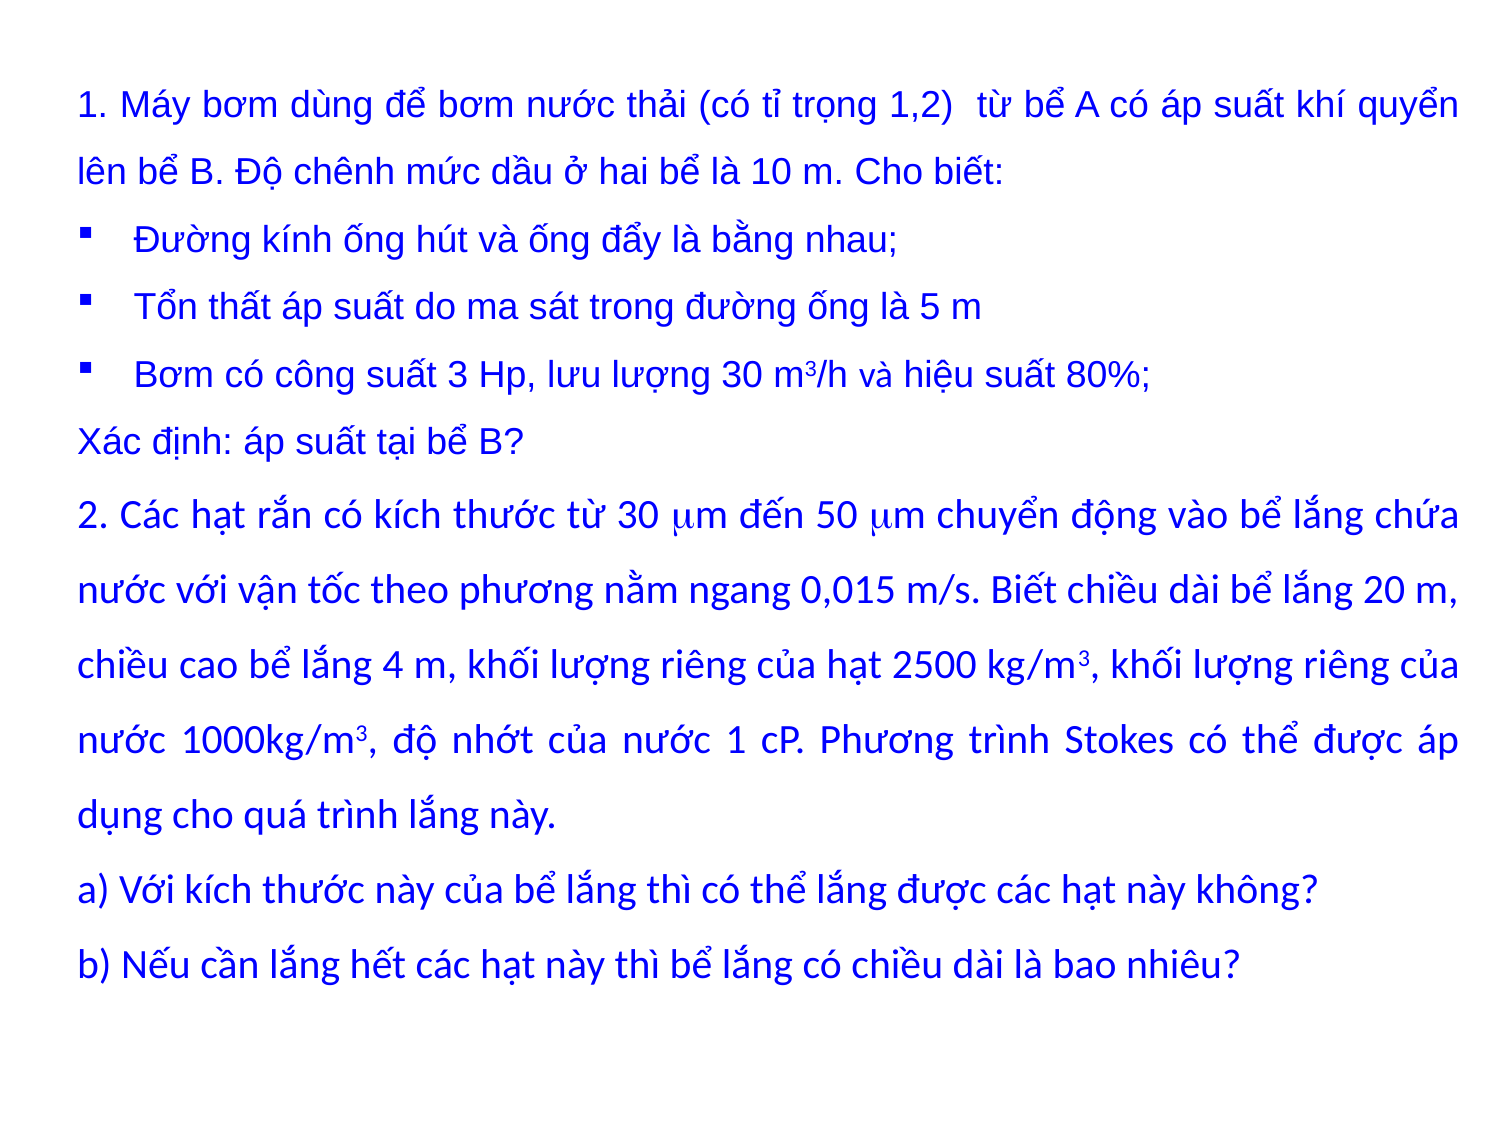

1. Máy bơm dùng để bơm nước thải (có tỉ trọng 1,2)  từ bể A có áp suất khí quyển lên bể B. Độ chênh mức dầu ở hai bể là 10 m. Cho biết:
Đường kính ống hút và ống đẩy là bằng nhau;
Tổn thất áp suất do ma sát trong đường ống là 5 m
Bơm có công suất 3 Hp, lưu lượng 30 m3/h và hiệu suất 80%;
Xác định: áp suất tại bể B?
2. Các hạt rắn có kích thước từ 30 μm đến 50 μm chuyển động vào bể lắng chứa nước với vận tốc theo phương nằm ngang 0,015 m/s. Biết chiều dài bể lắng 20 m, chiều cao bể lắng 4 m, khối lượng riêng của hạt 2500 kg/m3, khối lượng riêng của nước 1000kg/m3, độ nhớt của nước 1 cP. Phương trình Stokes có thể được áp dụng cho quá trình lắng này.
a) Với kích thước này của bể lắng thì có thể lắng được các hạt này không?
b) Nếu cần lắng hết các hạt này thì bể lắng có chiều dài là bao nhiêu?